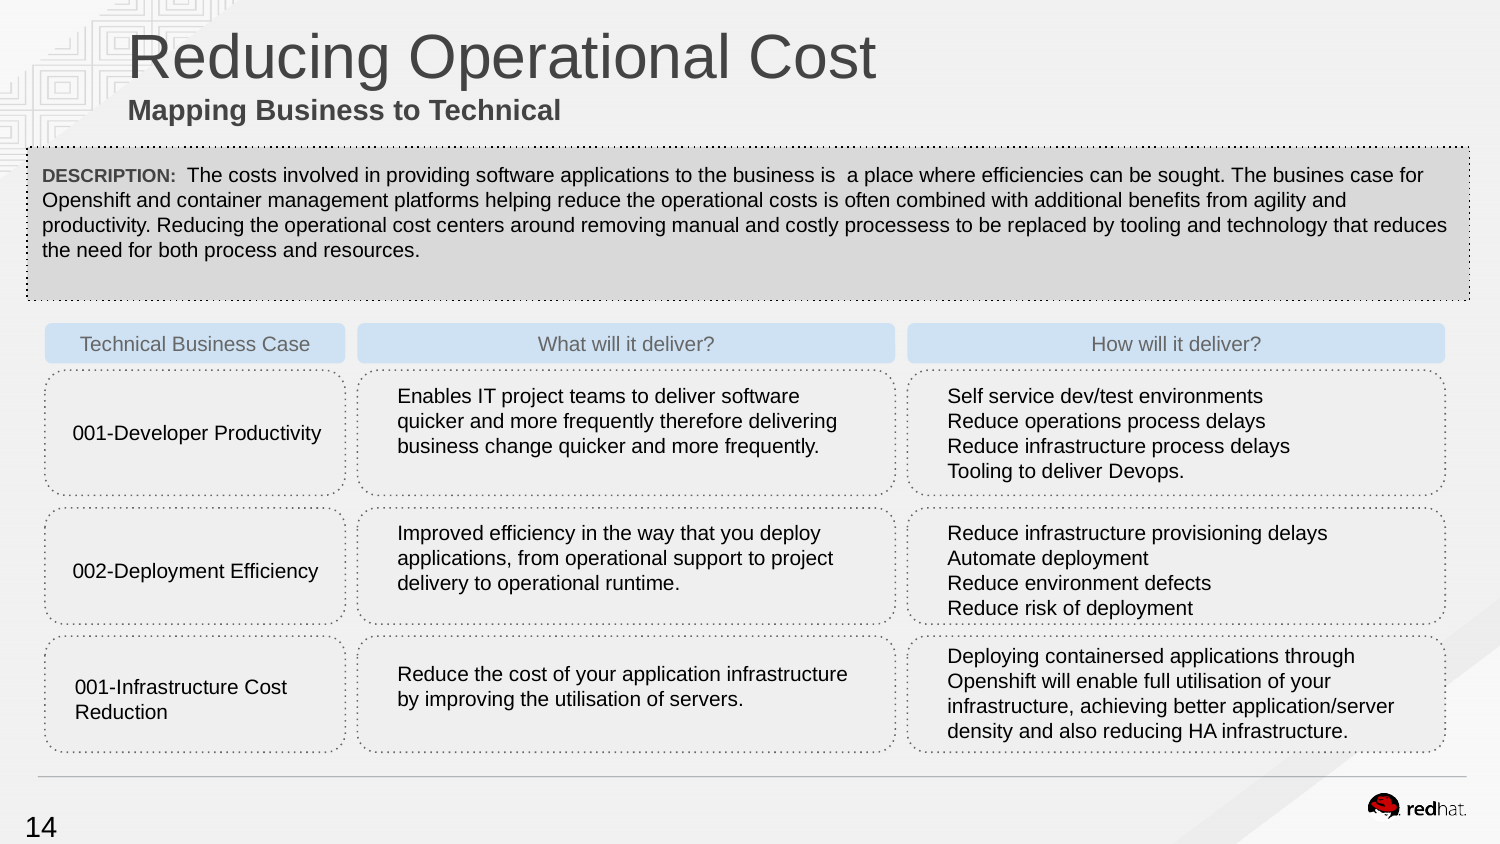

Reducing Operational Cost
Mapping Business to Technical
DESCRIPTION:  The costs involved in providing software applications to the business is  a place where efficiencies can be sought. The busines case for Openshift and container management platforms helping reduce the operational costs is often combined with additional benefits from agility and productivity. Reducing the operational cost centers around removing manual and costly processess to be replaced by tooling and technology that reduces the need for both process and resources.
Technical Business Case
What will it deliver?
How will it deliver?
Enables IT project teams to deliver software quicker and more frequently therefore delivering business change quicker and more frequently.
Self service dev/test environments
Reduce operations process delays
Reduce infrastructure process delays
Tooling to deliver Devops.

001-Developer Productivity
Improved efficiency in the way that you deploy applications, from operational support to project delivery to operational runtime.
Reduce infrastructure provisioning delays
Automate deployment
Reduce environment defects
Reduce risk of deployment

002-Deployment Efficiency
Deploying containersed applications through Openshift will enable full utilisation of your infrastructure, achieving better application/server density and also reducing HA infrastructure.

Reduce the cost of your application infrastructure by improving the utilisation of servers.
001-Infrastructure Cost Reduction
14